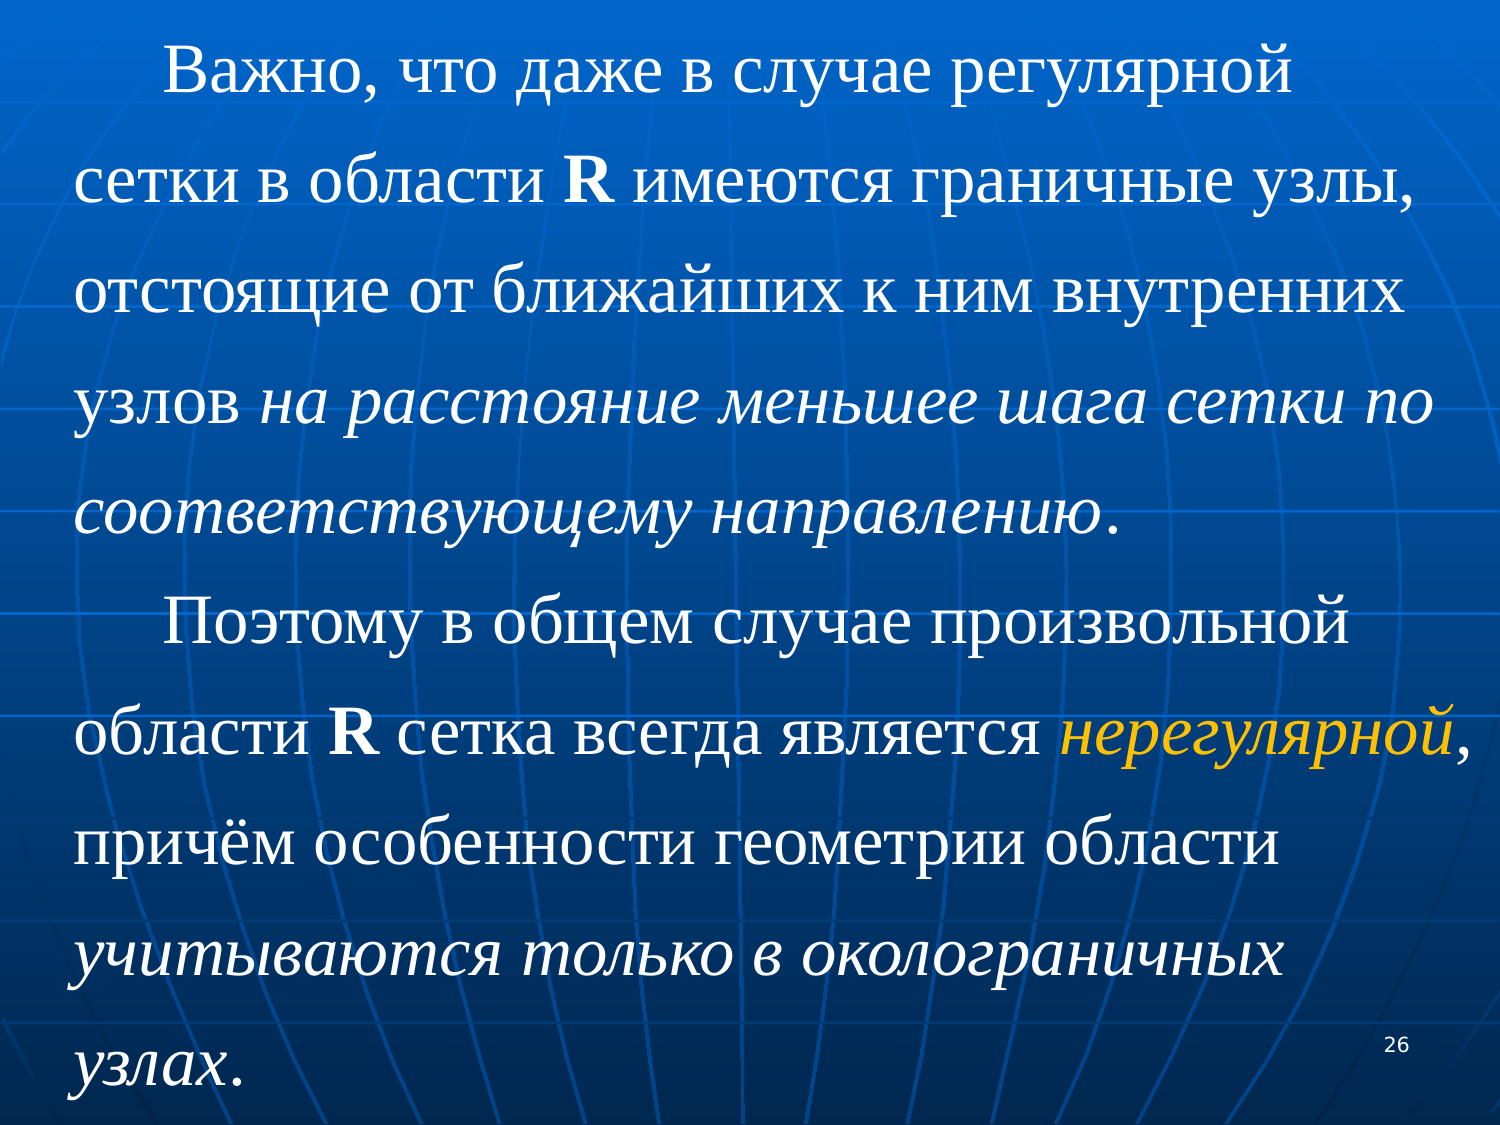

Важно, что даже в случае регулярной сетки в области R имеются граничные узлы, отстоящие от ближайших к ним внутренних узлов на расстояние меньшее шага сетки по соответствующему направлению.
Поэтому в общем случае произвольной области R сетка всегда является нерегулярной, причём особенности геометрии области учитываются только в околограничных узлах.

26